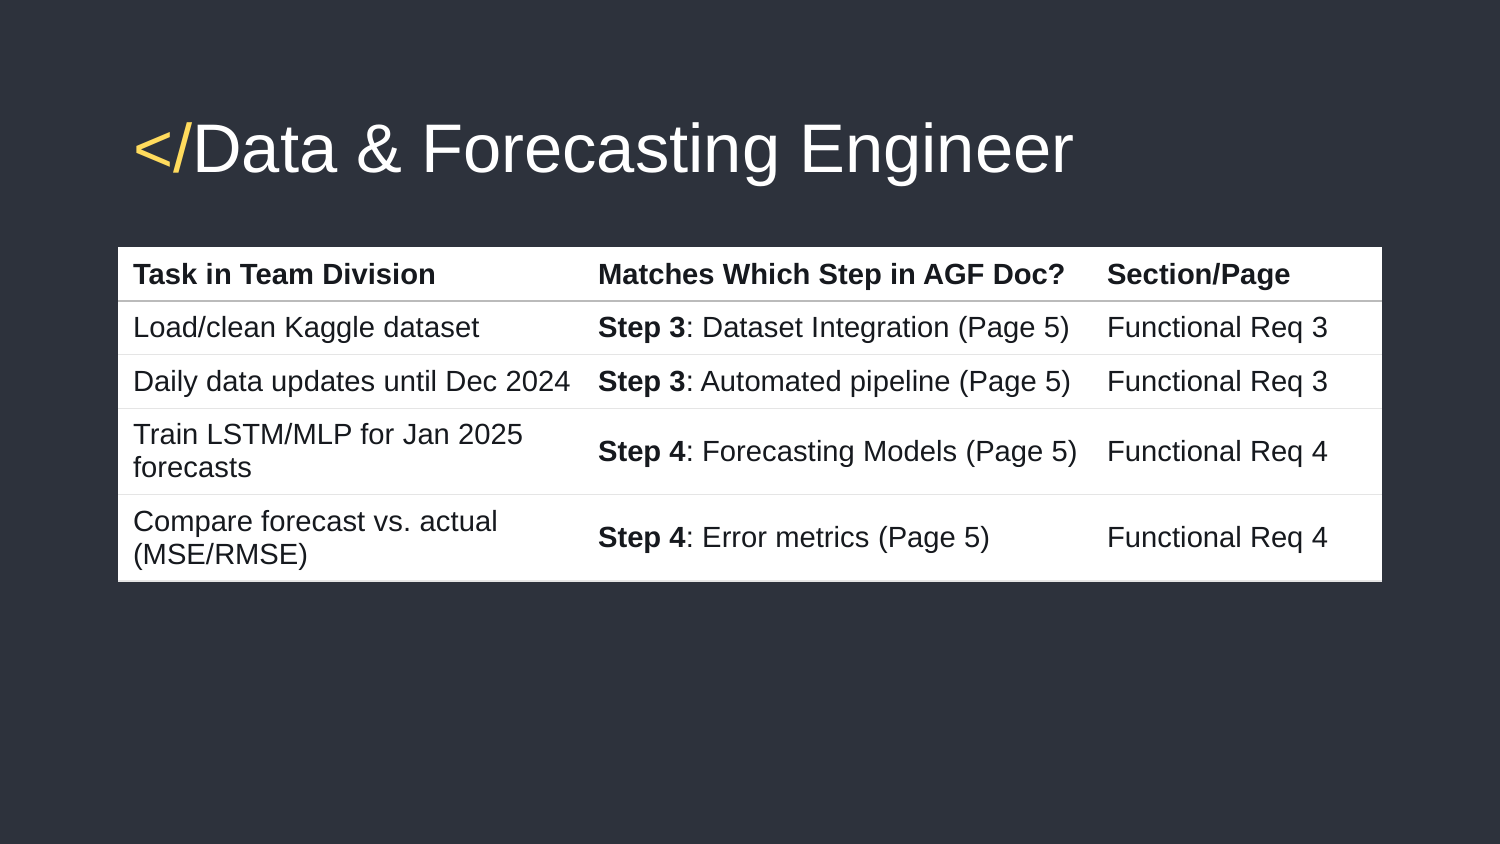

# </Data & Forecasting Engineer
| Task in Team Division | Matches Which Step in AGF Doc? | Section/Page |
| --- | --- | --- |
| Load/clean Kaggle dataset | Step 3: Dataset Integration (Page 5) | Functional Req 3 |
| Daily data updates until Dec 2024 | Step 3: Automated pipeline (Page 5) | Functional Req 3 |
| Train LSTM/MLP for Jan 2025 forecasts | Step 4: Forecasting Models (Page 5) | Functional Req 4 |
| Compare forecast vs. actual (MSE/RMSE) | Step 4: Error metrics (Page 5) | Functional Req 4 |